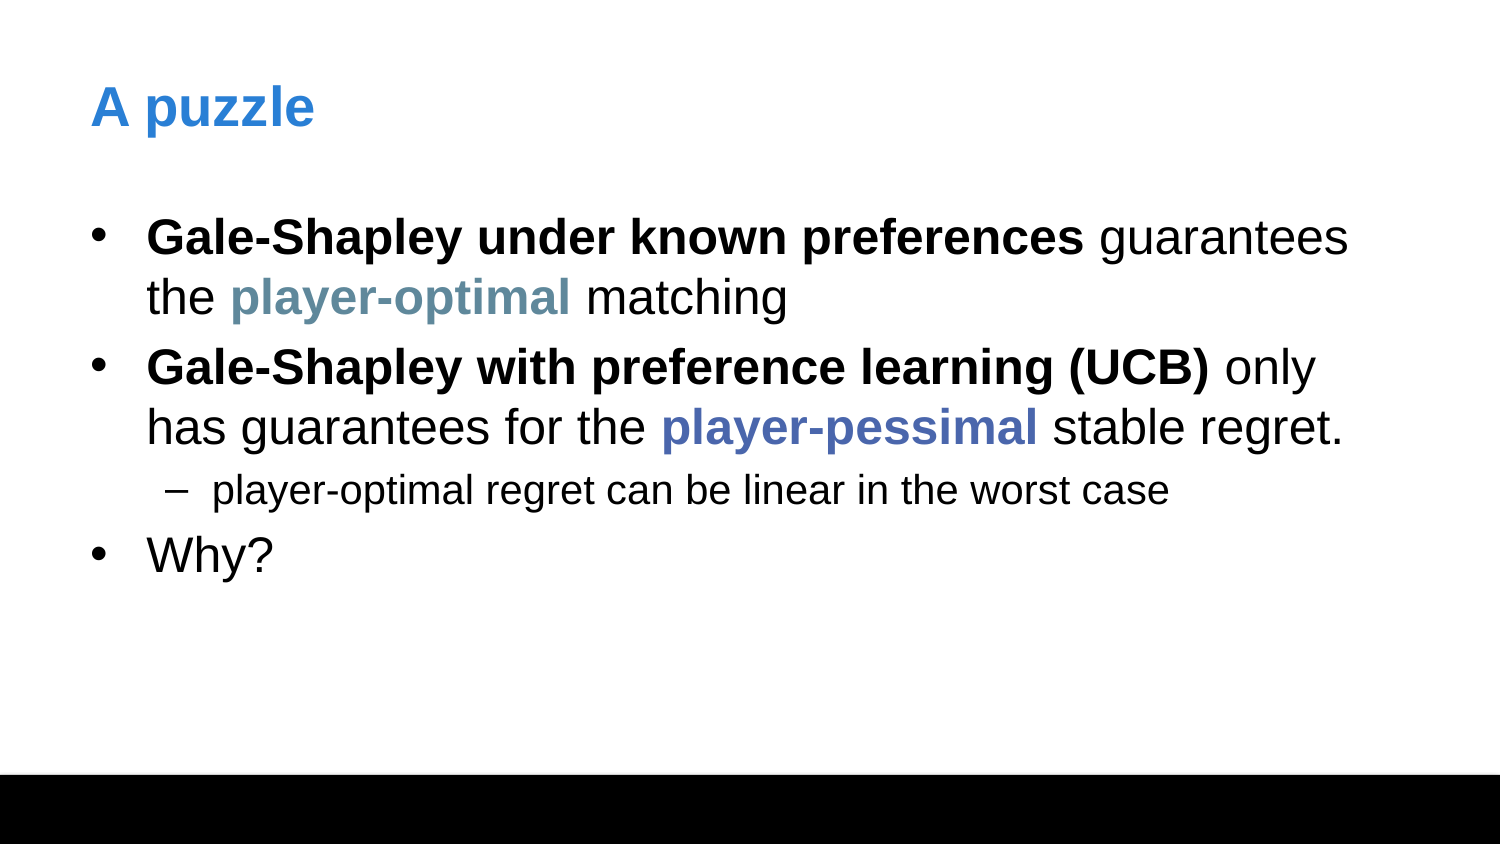

# A puzzle
Gale-Shapley under known preferences guarantees the player-optimal matching
Gale-Shapley with preference learning (UCB) only has guarantees for the player-pessimal stable regret.
player-optimal regret can be linear in the worst case
Why?